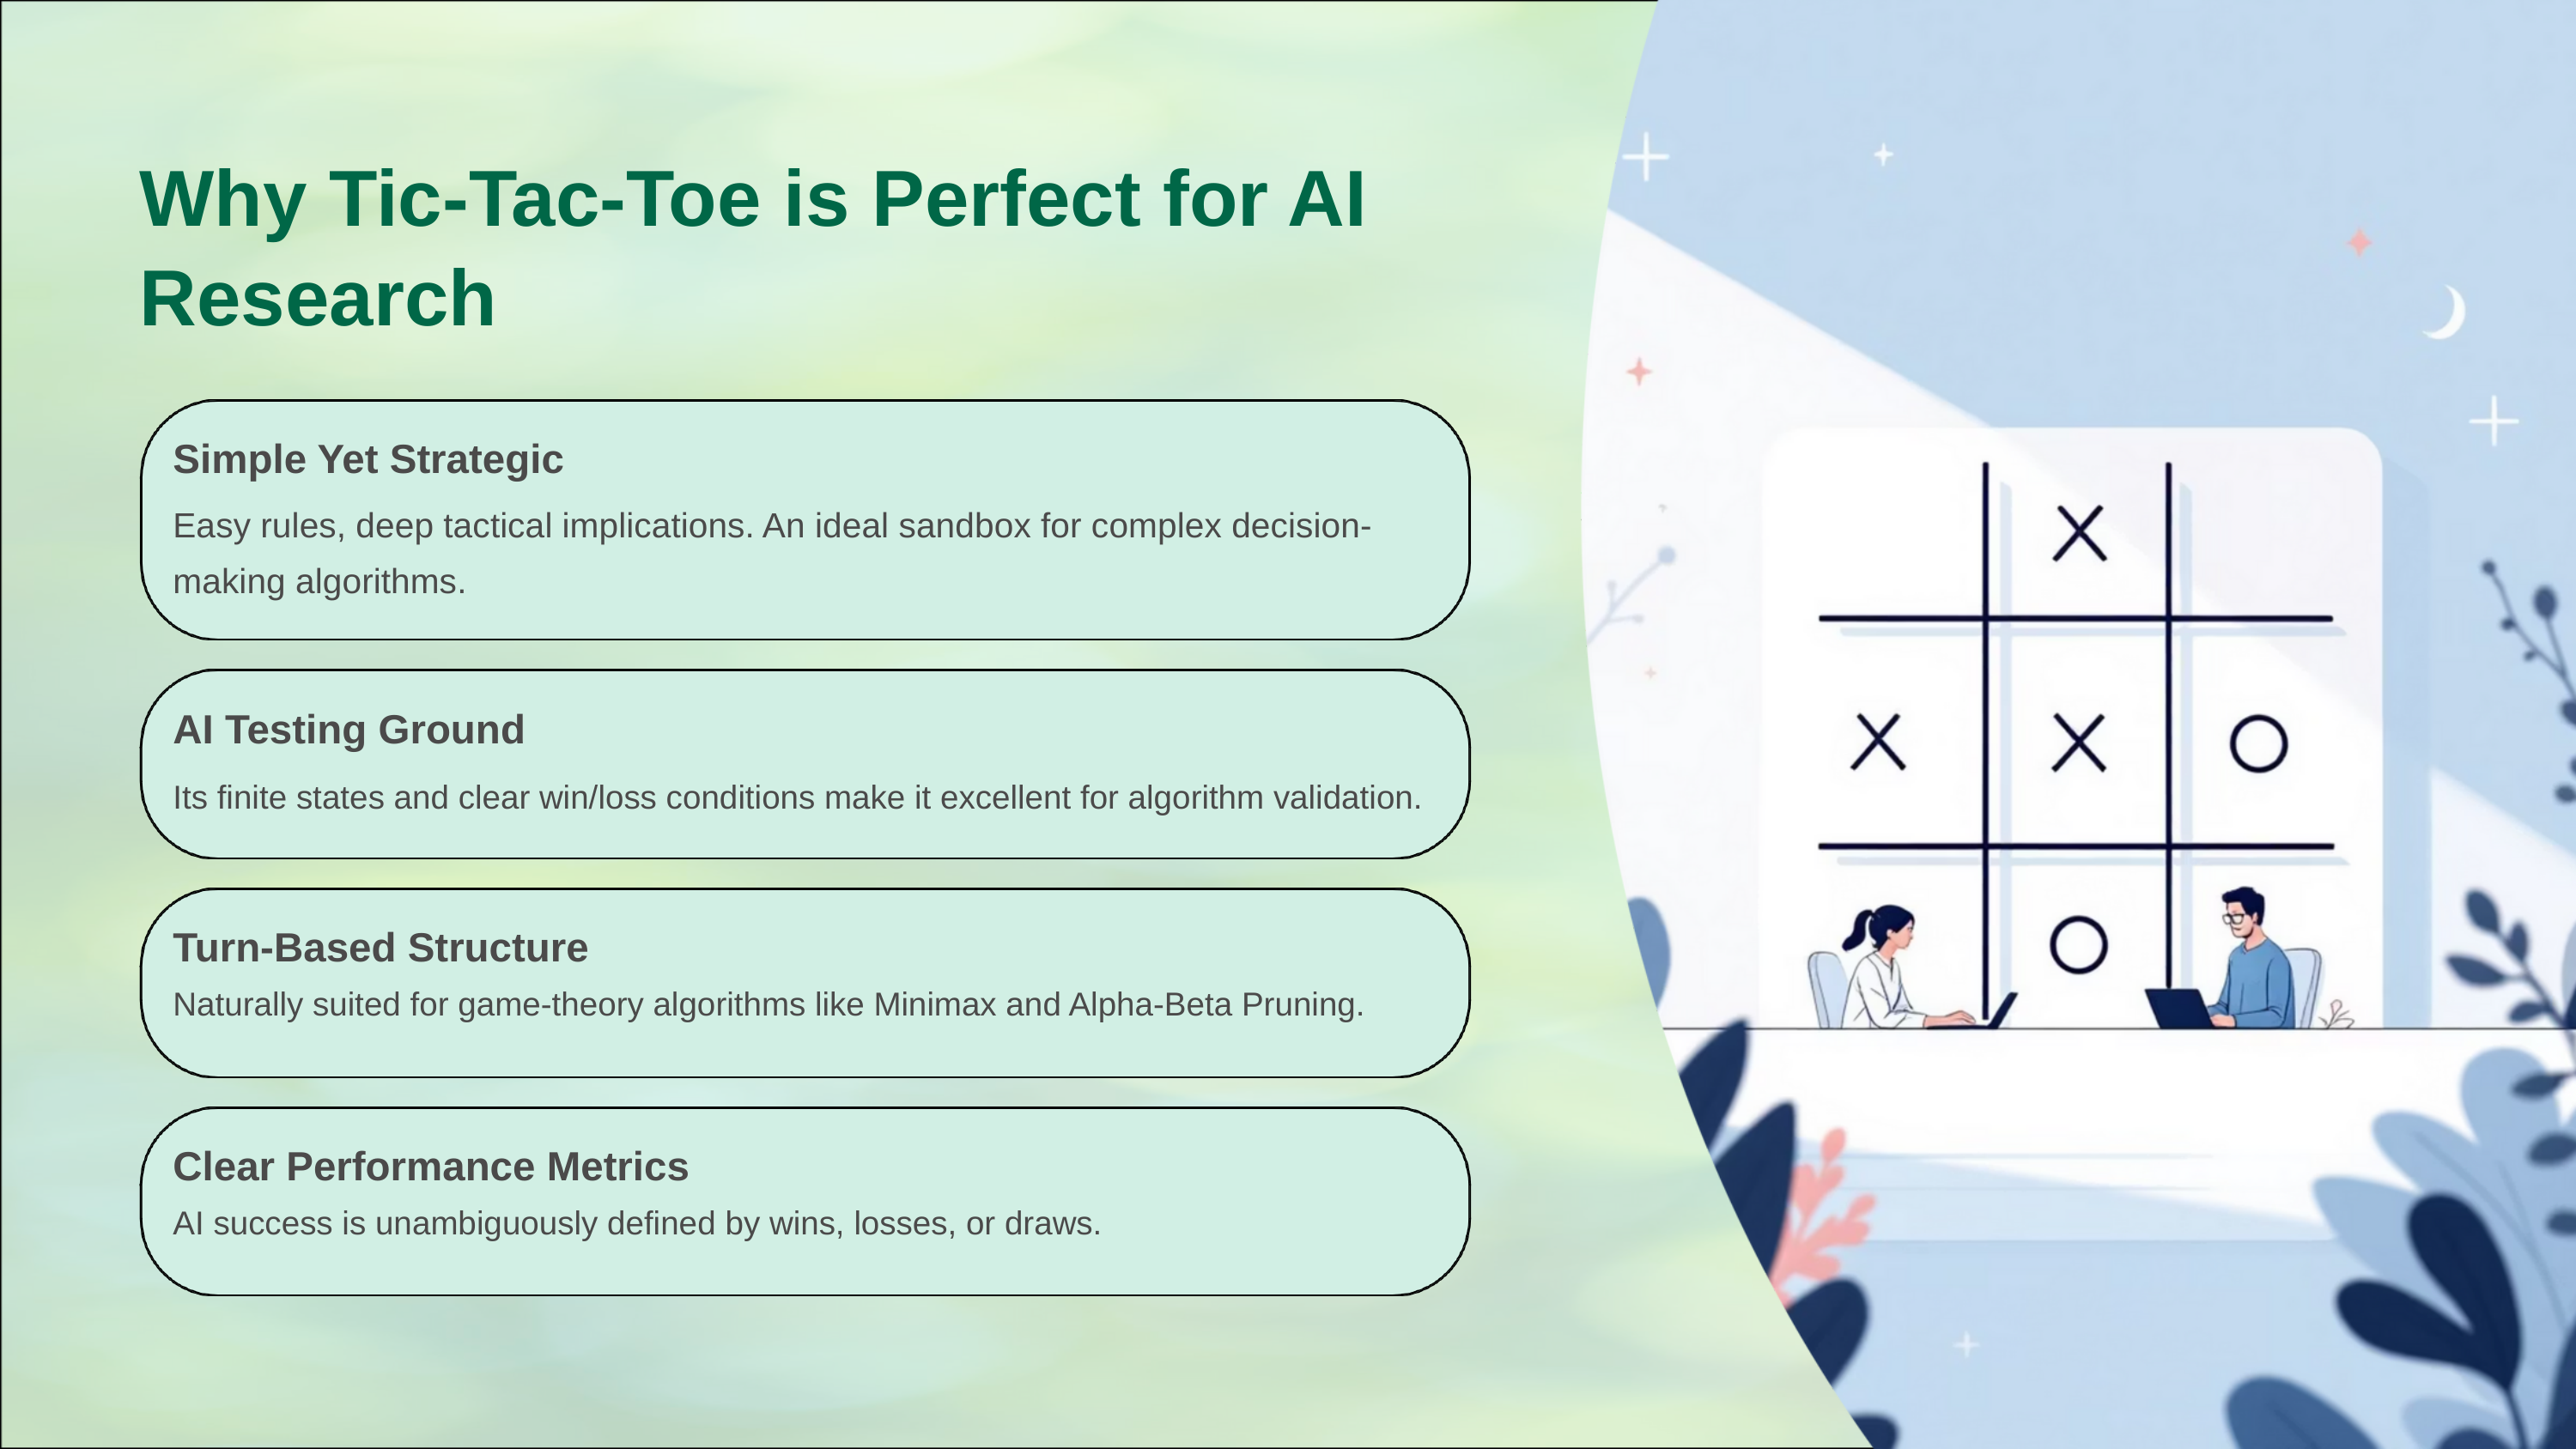

Why Tic-Tac-Toe is Perfect for AI Research

Simple Yet Strategic
Easy rules, deep tactical implications. An ideal sandbox for complex decision-making algorithms.

AI Testing Ground
Its finite states and clear win/loss conditions make it excellent for algorithm validation.

Turn-Based Structure
Naturally suited for game-theory algorithms like Minimax and Alpha-Beta Pruning.

Clear Performance Metrics
AI success is unambiguously defined by wins, losses, or draws.